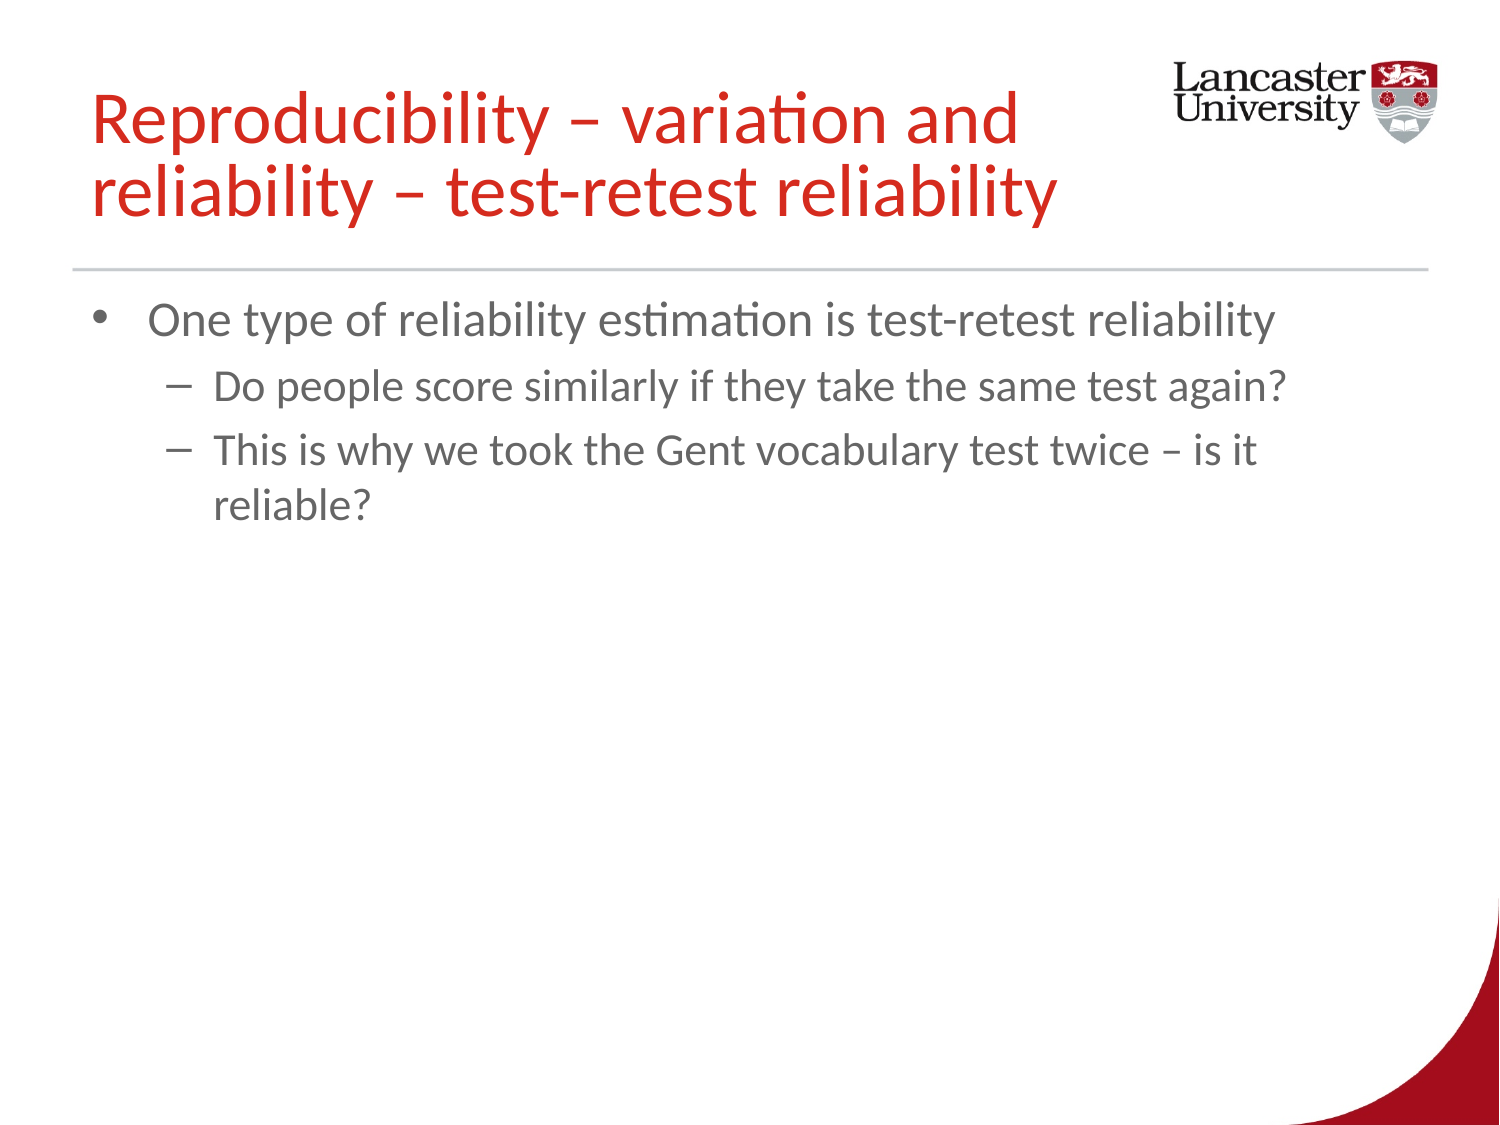

# Reproducibility – variation and reliability – test-retest reliability
One type of reliability estimation is test-retest reliability
Do people score similarly if they take the same test again?
This is why we took the Gent vocabulary test twice – is it reliable?